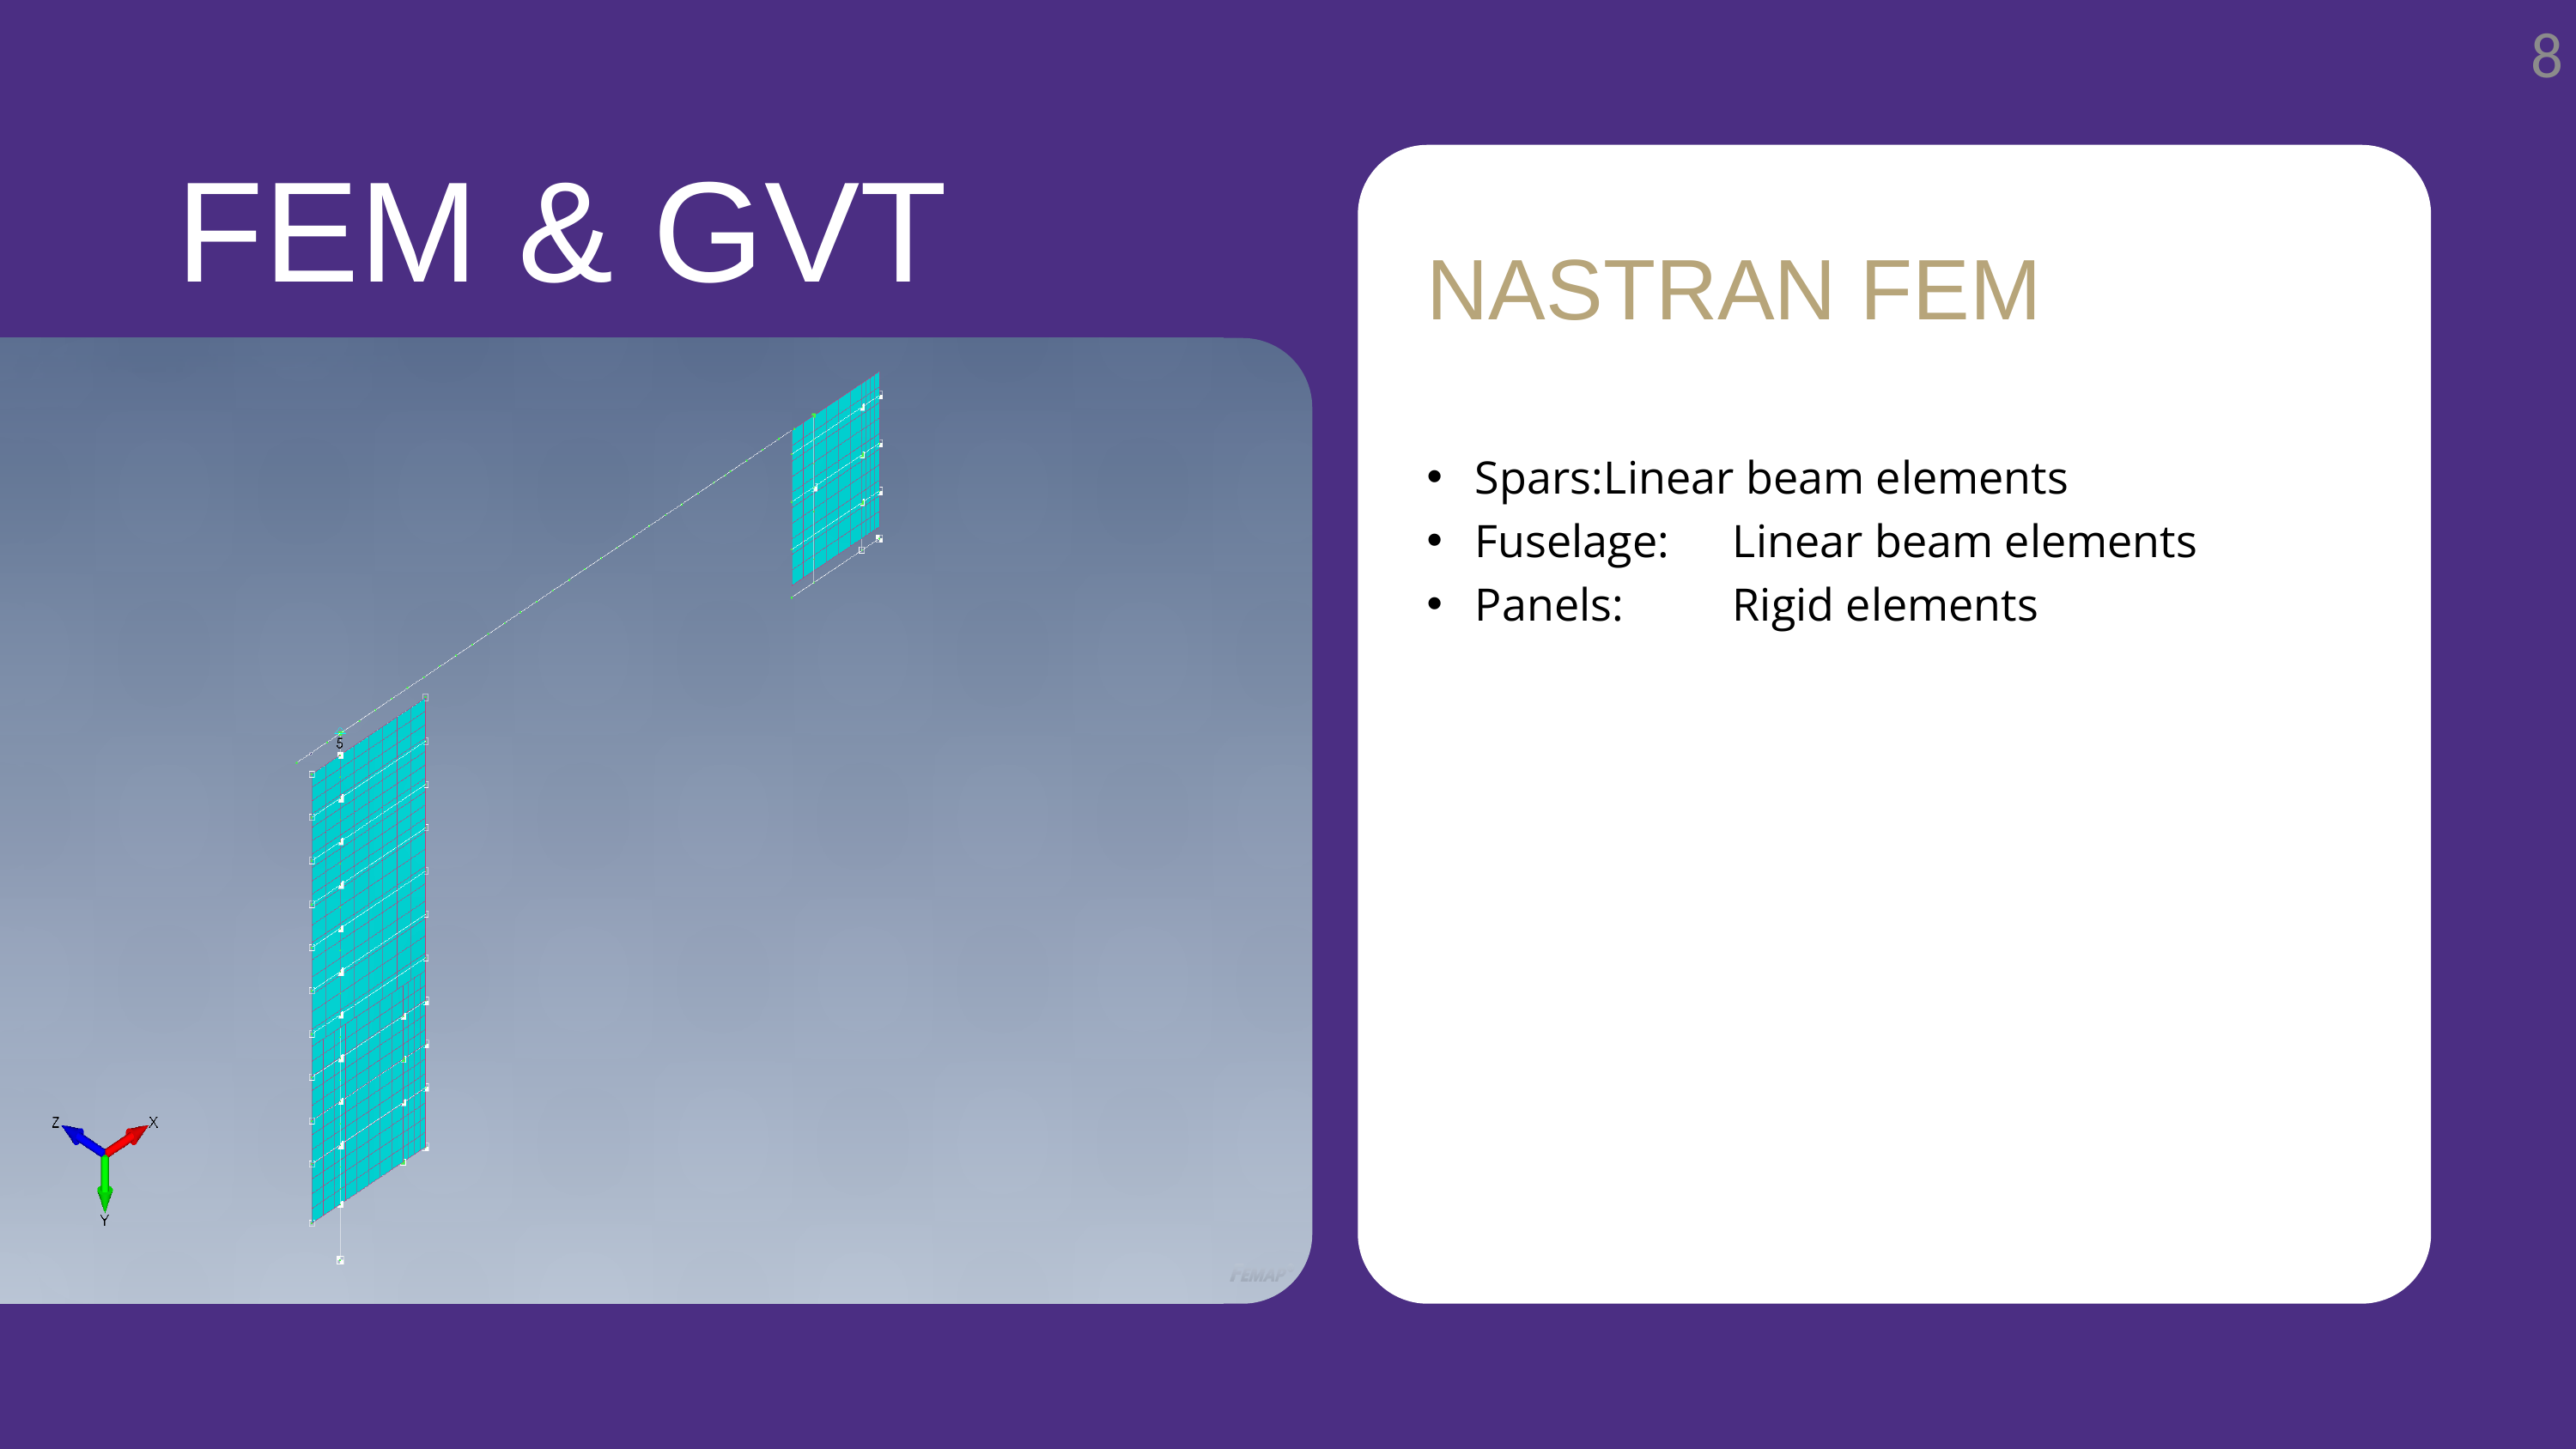

8
FEM & GVT

NASTRAN FEM
Spars:	Linear beam elements
Fuselage:	Linear beam elements
Panels:	Rigid elements